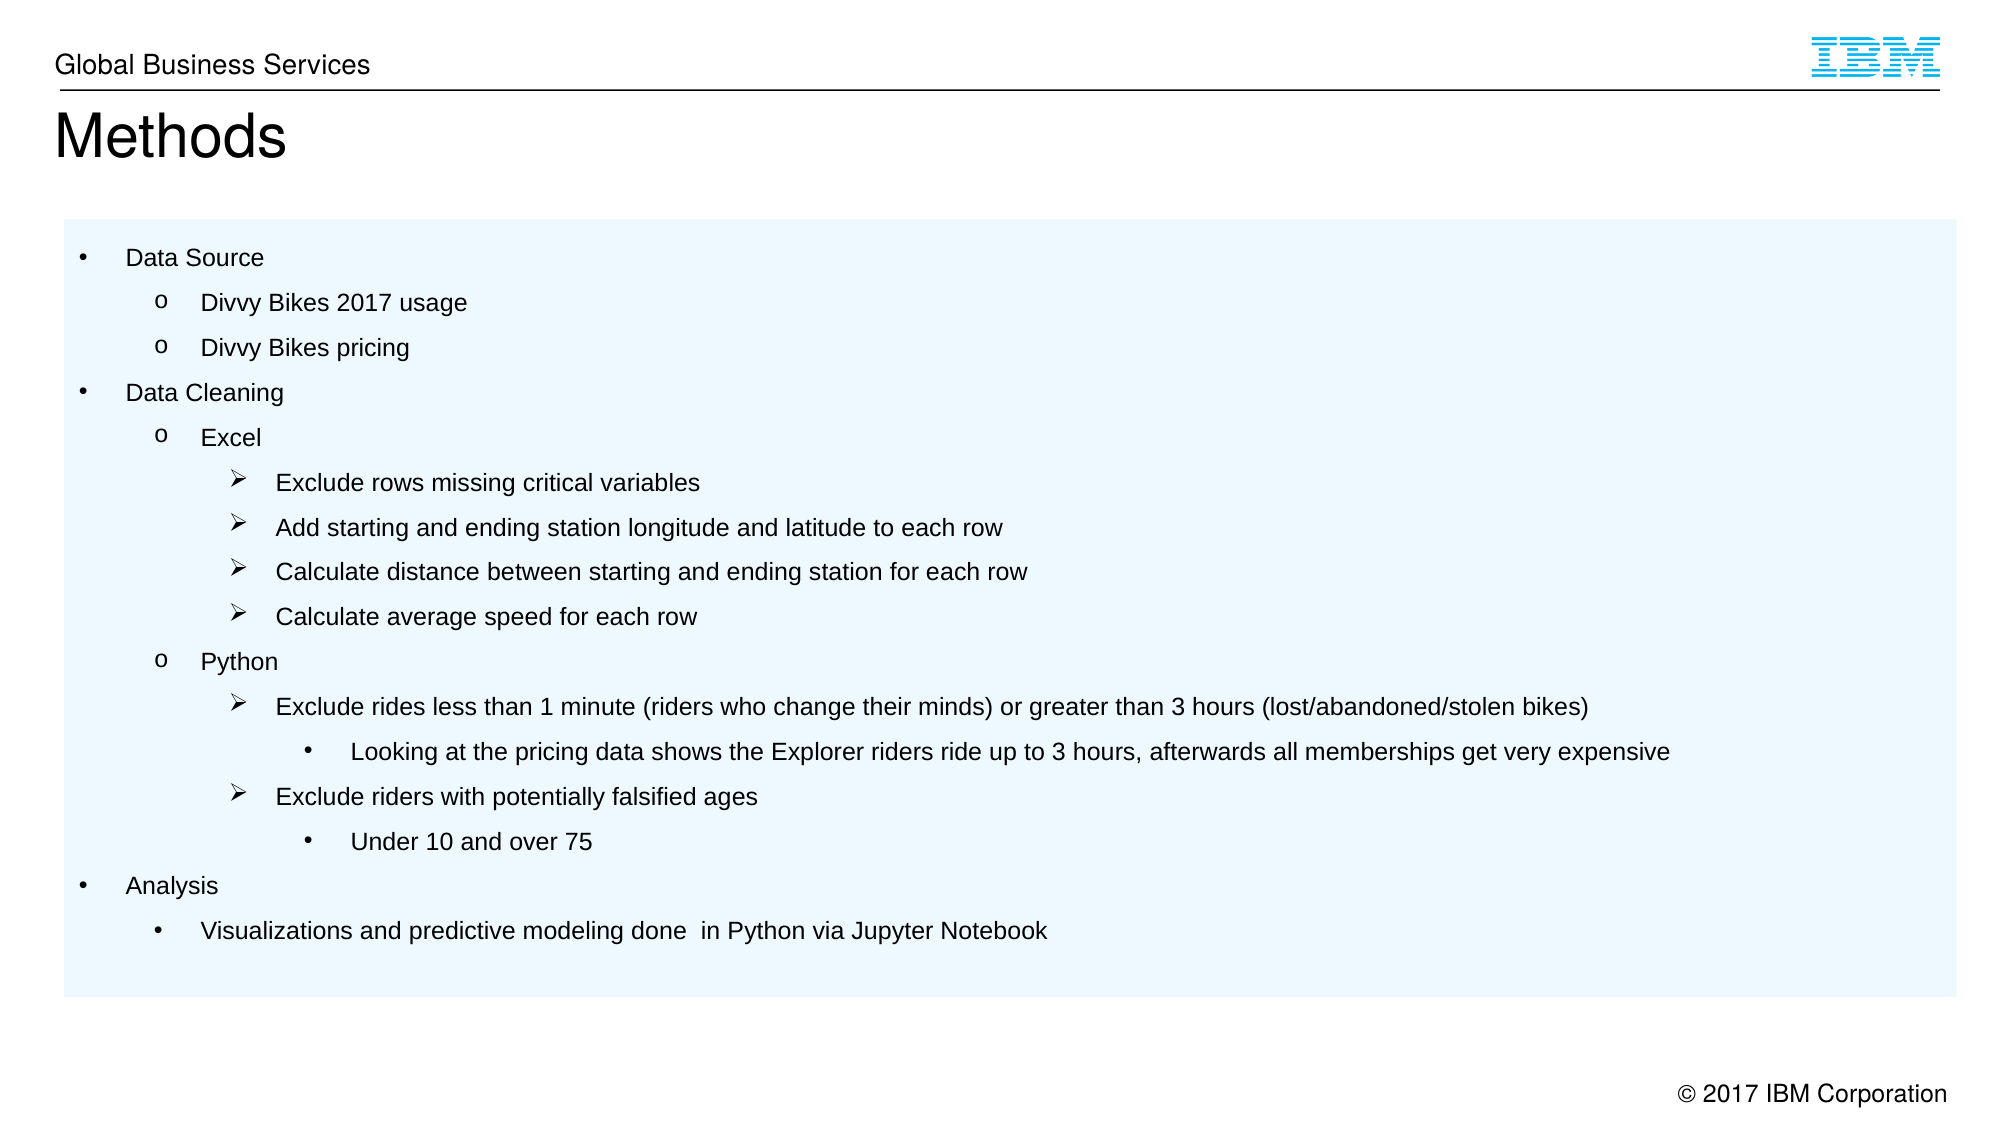

# Methods
Data Source
Divvy Bikes 2017 usage
Divvy Bikes pricing
Data Cleaning
Excel
Exclude rows missing critical variables
Add starting and ending station longitude and latitude to each row
Calculate distance between starting and ending station for each row
Calculate average speed for each row
Python
Exclude rides less than 1 minute (riders who change their minds) or greater than 3 hours (lost/abandoned/stolen bikes)
Looking at the pricing data shows the Explorer riders ride up to 3 hours, afterwards all memberships get very expensive
Exclude riders with potentially falsified ages
Under 10 and over 75
Analysis
Visualizations and predictive modeling done  in Python via Jupyter Notebook